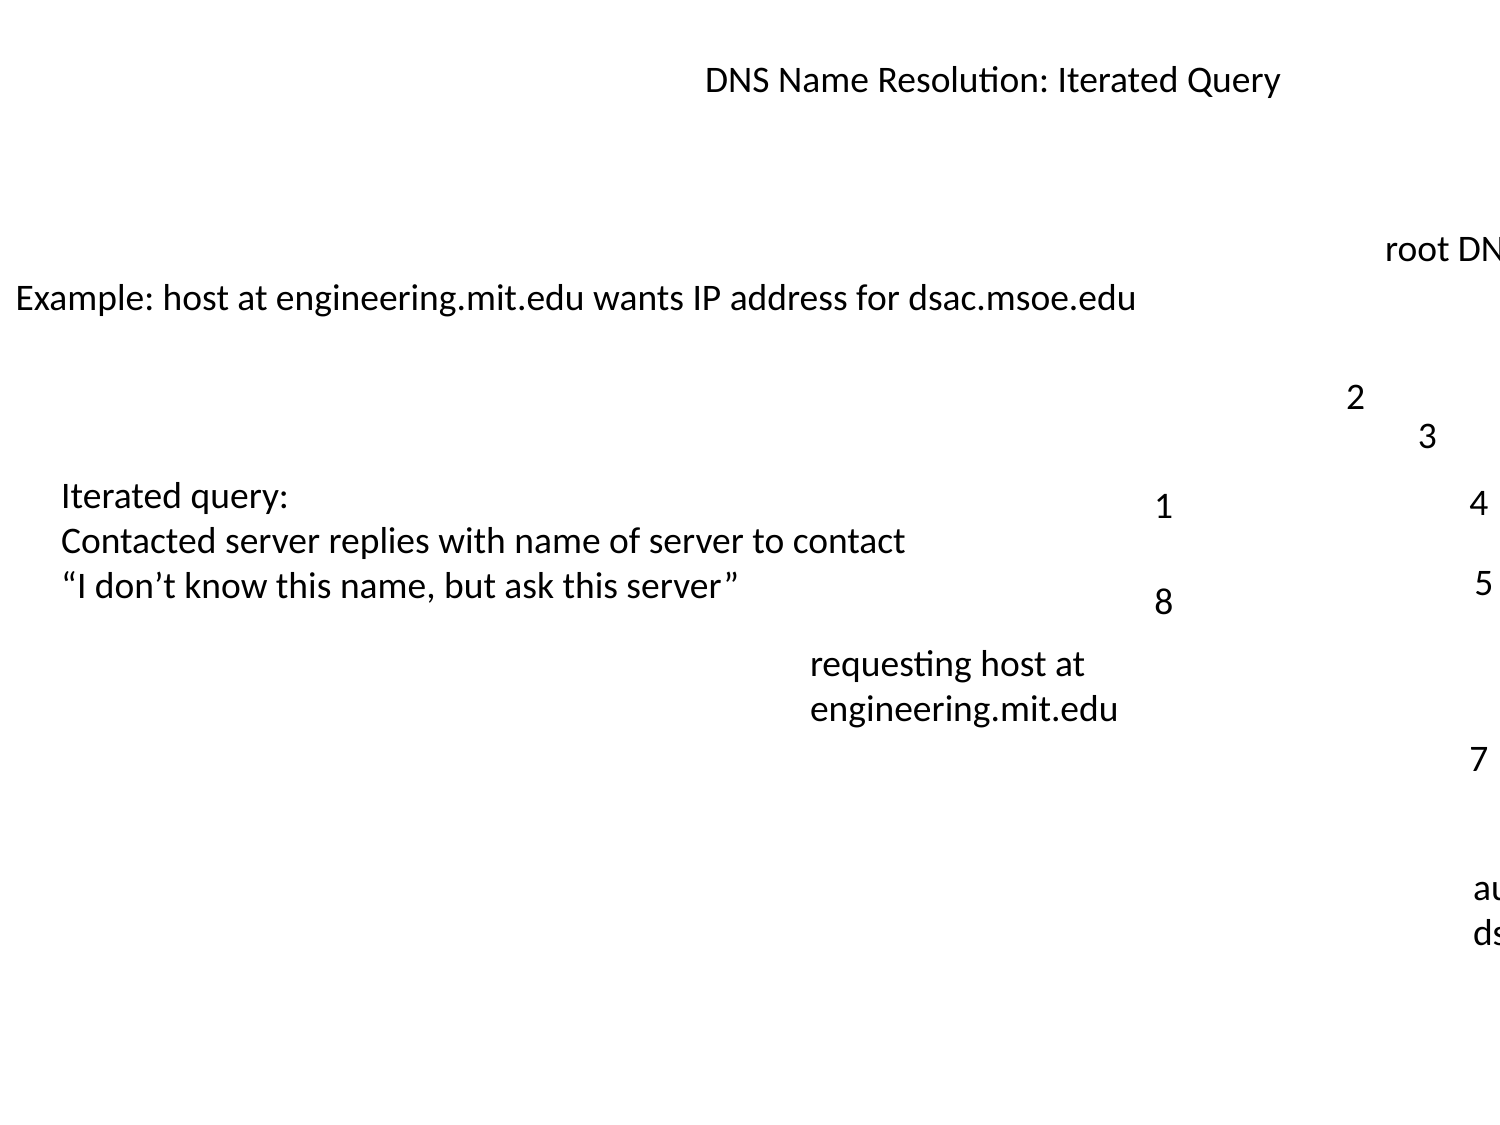

DNS Name Resolution: Iterated Query
root DNS server
Example: host at engineering.mit.edu wants IP address for dsac.msoe.edu

2

3
TLD DNS server
Iterated query:
Contacted server replies with name of server to contact
“I don’t know this name, but ask this server”
4
1

5

8

requesting host at
engineering.mit.edu
dsac.msoe.edu
6
7
authoritative DNS server
dsac.msoe.edu